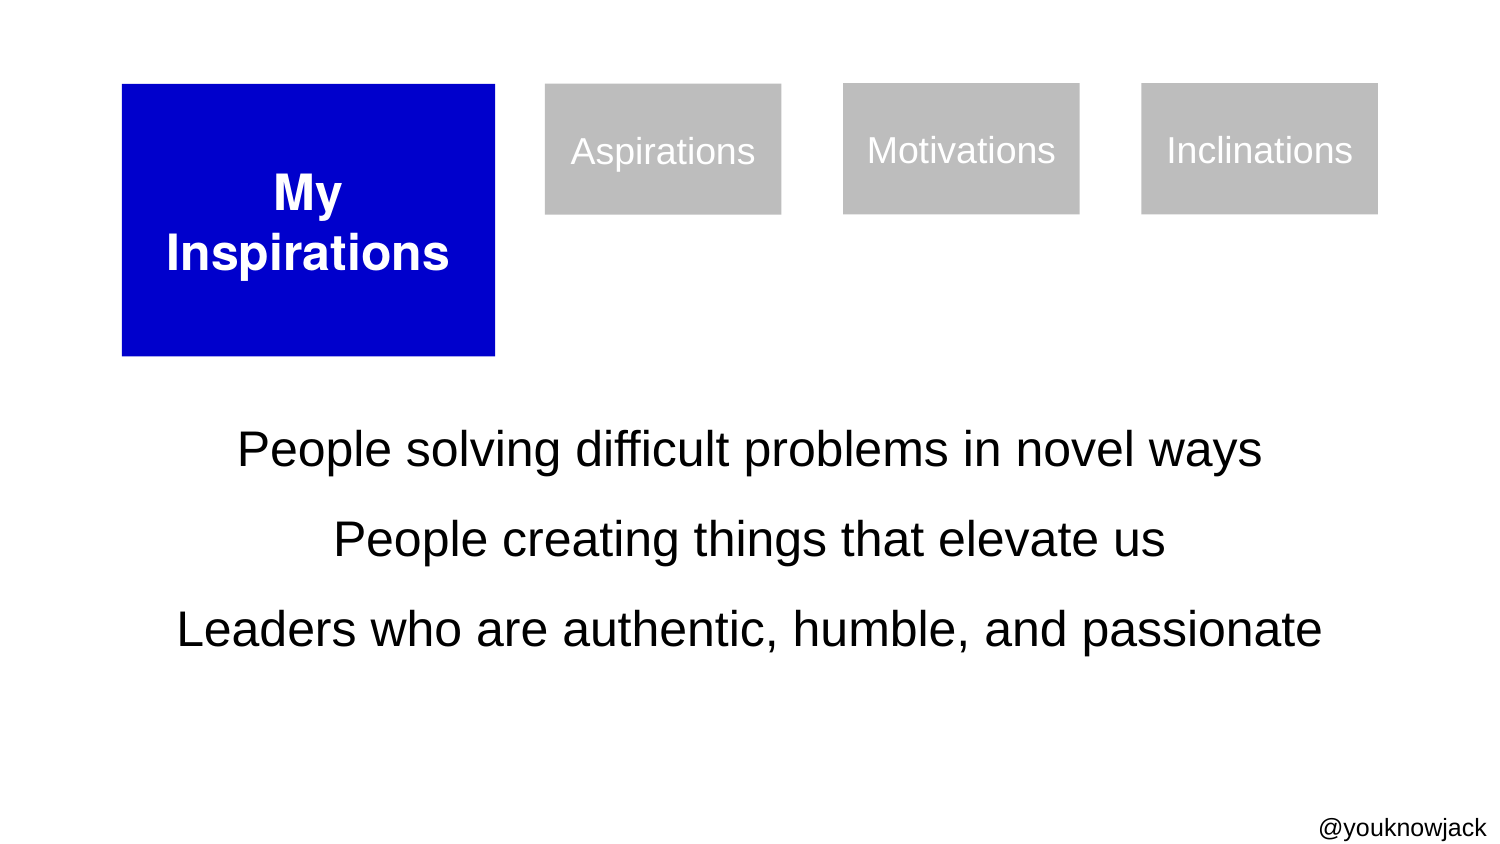

Motivations
Inclinations
Aspirations
My
Inspirations
People solving difficult problems in novel ways
People creating things that elevate us
Leaders who are authentic, humble, and passionate
@youknowjack